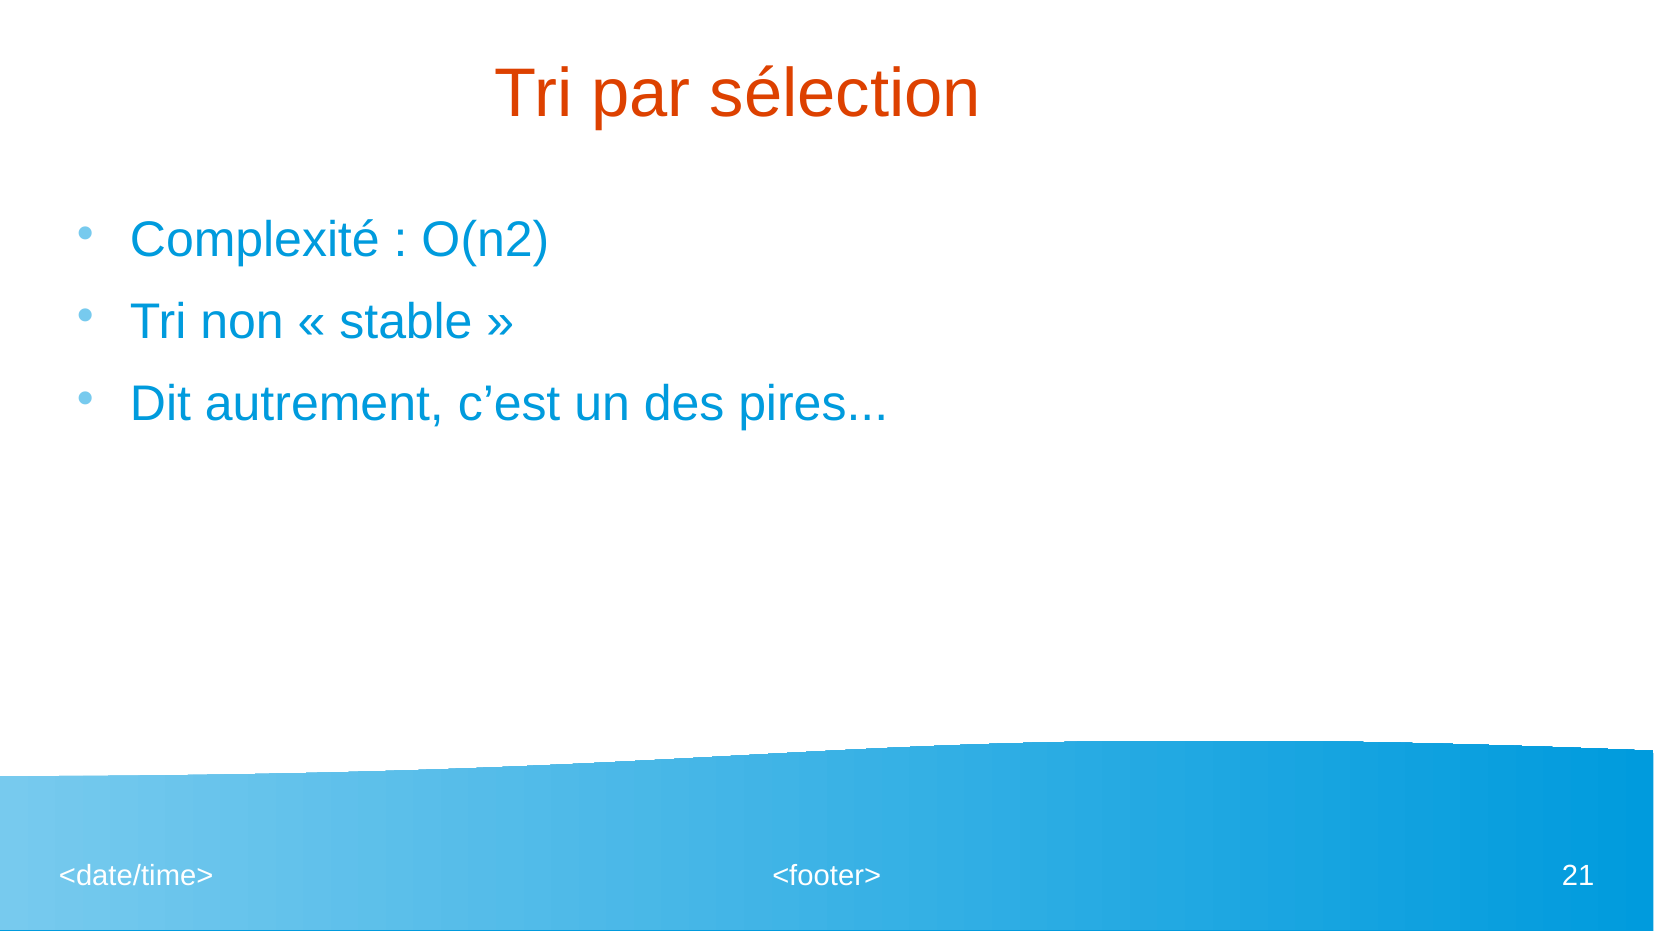

# Tri par sélection
Complexité : O(n2)
Tri non « stable »
Dit autrement, c’est un des pires...